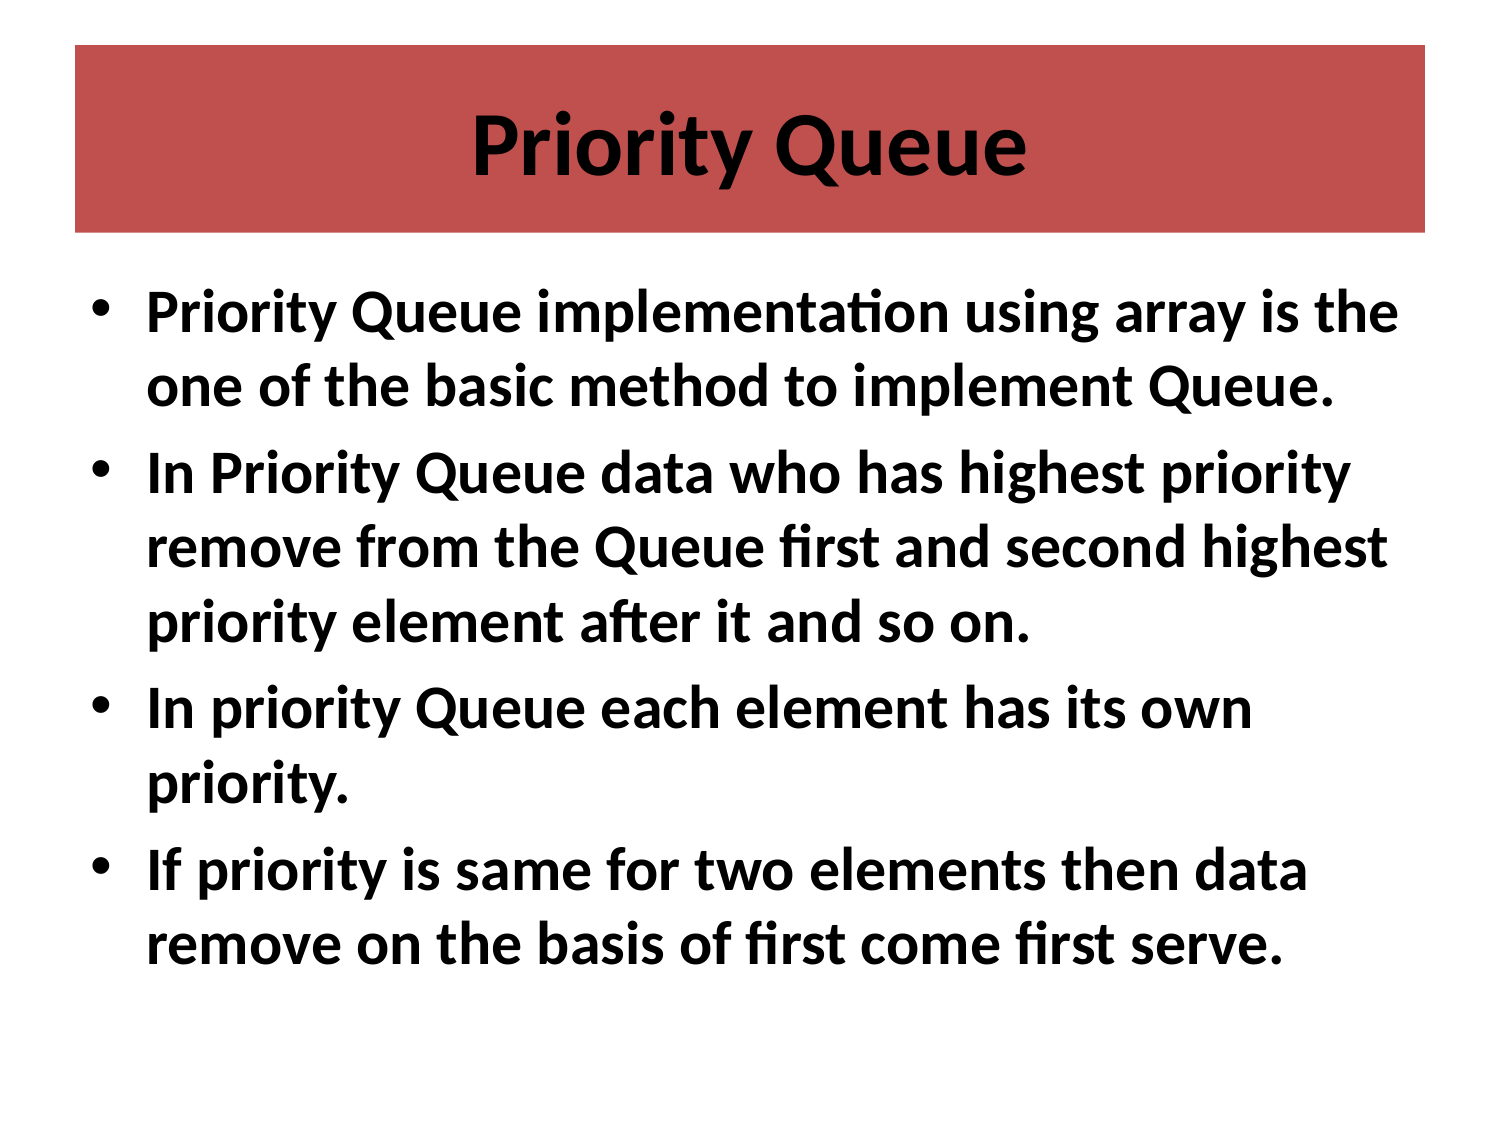

# Priority Queue
Priority Queue implementation using array is the one of the basic method to implement Queue.
In Priority Queue data who has highest priority remove from the Queue first and second highest priority element after it and so on.
In priority Queue each element has its own priority.
If priority is same for two elements then data remove on the basis of first come first serve.